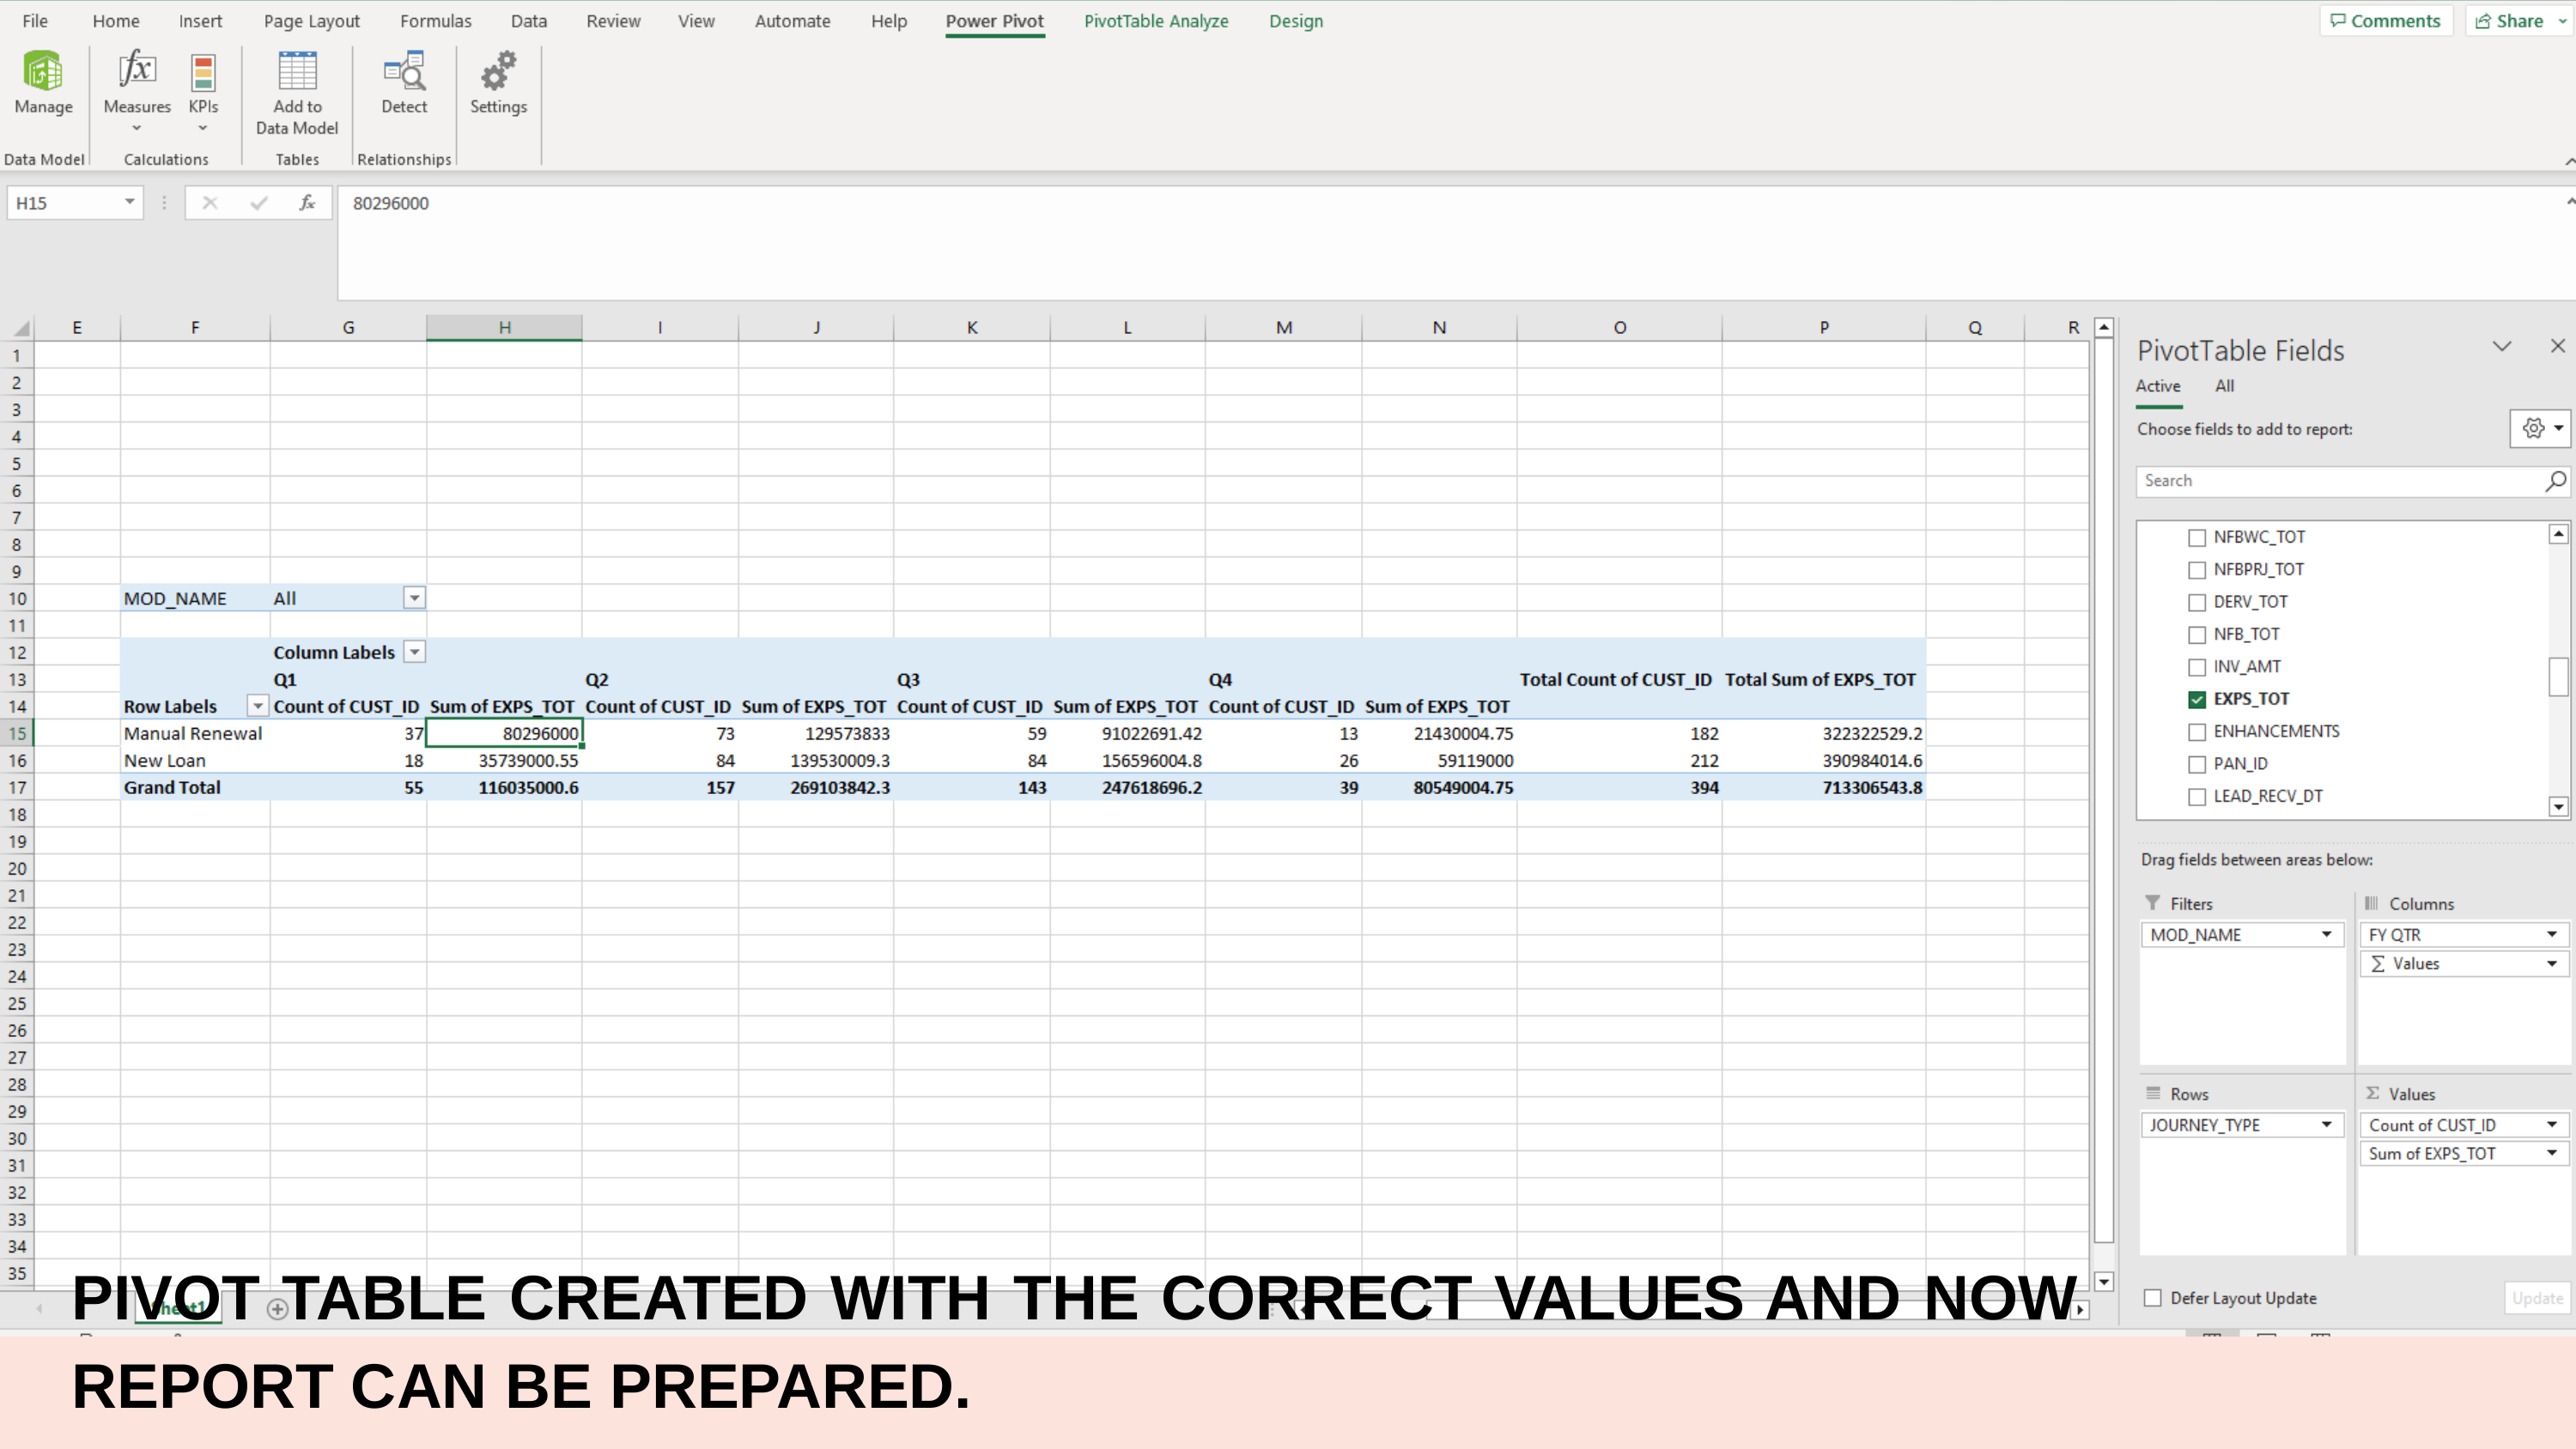

PIVOT TABLE CREATED WITH THE CORRECT VALUES AND NOW REPORT CAN BE PREPARED.